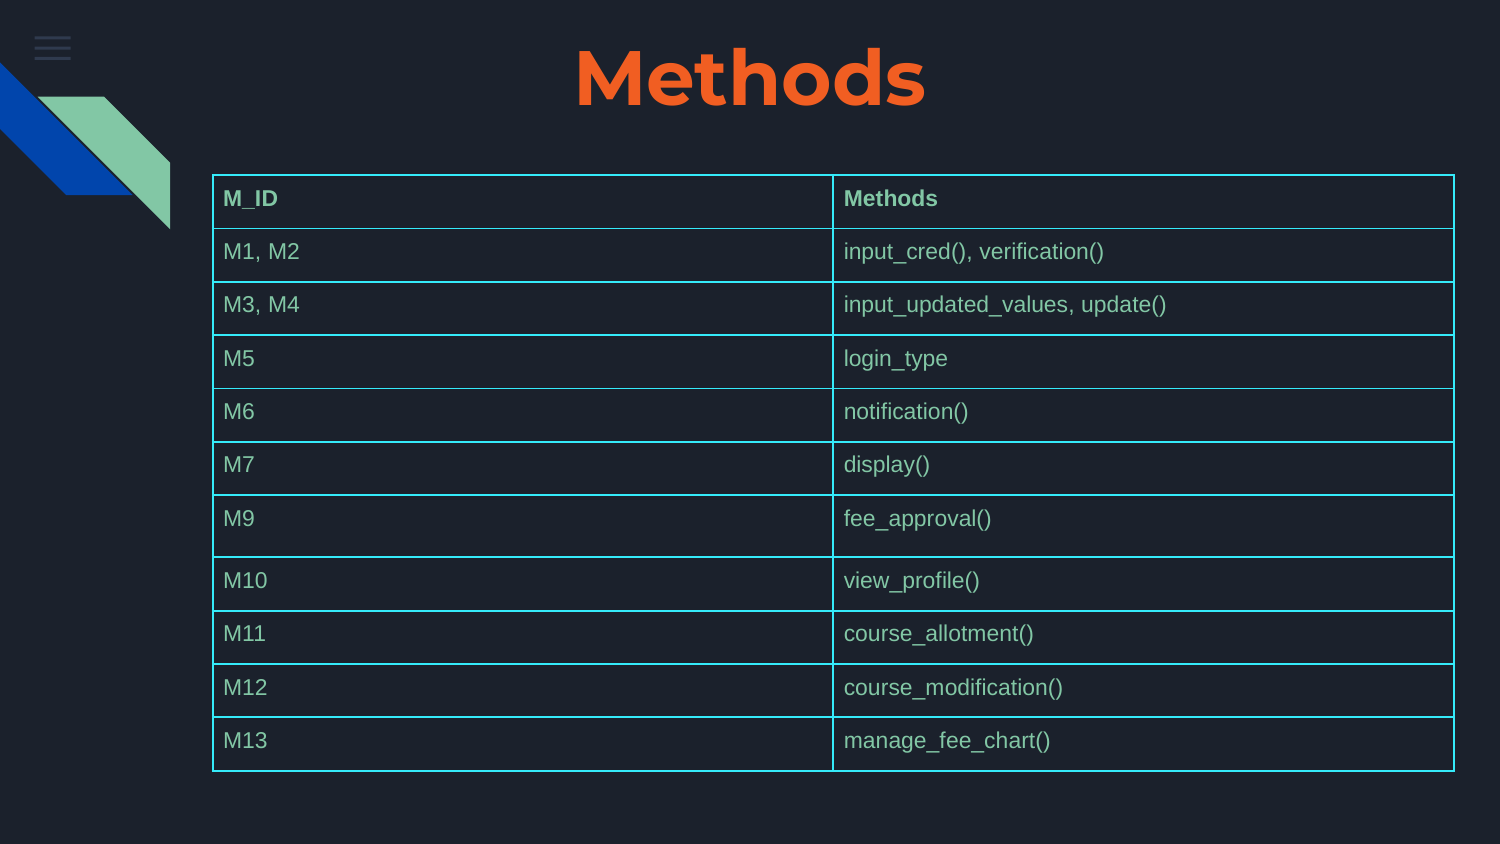

# Methods
| M\_ID | Methods |
| --- | --- |
| M1, M2 | input\_cred(), verification() |
| M3, M4 | input\_updated\_values, update() |
| M5 | login\_type |
| M6 | notification() |
| M7 | display() |
| M9 | fee\_approval() |
| M10 | view\_profile() |
| M11 | course\_allotment() |
| M12 | course\_modification() |
| M13 | manage\_fee\_chart() |